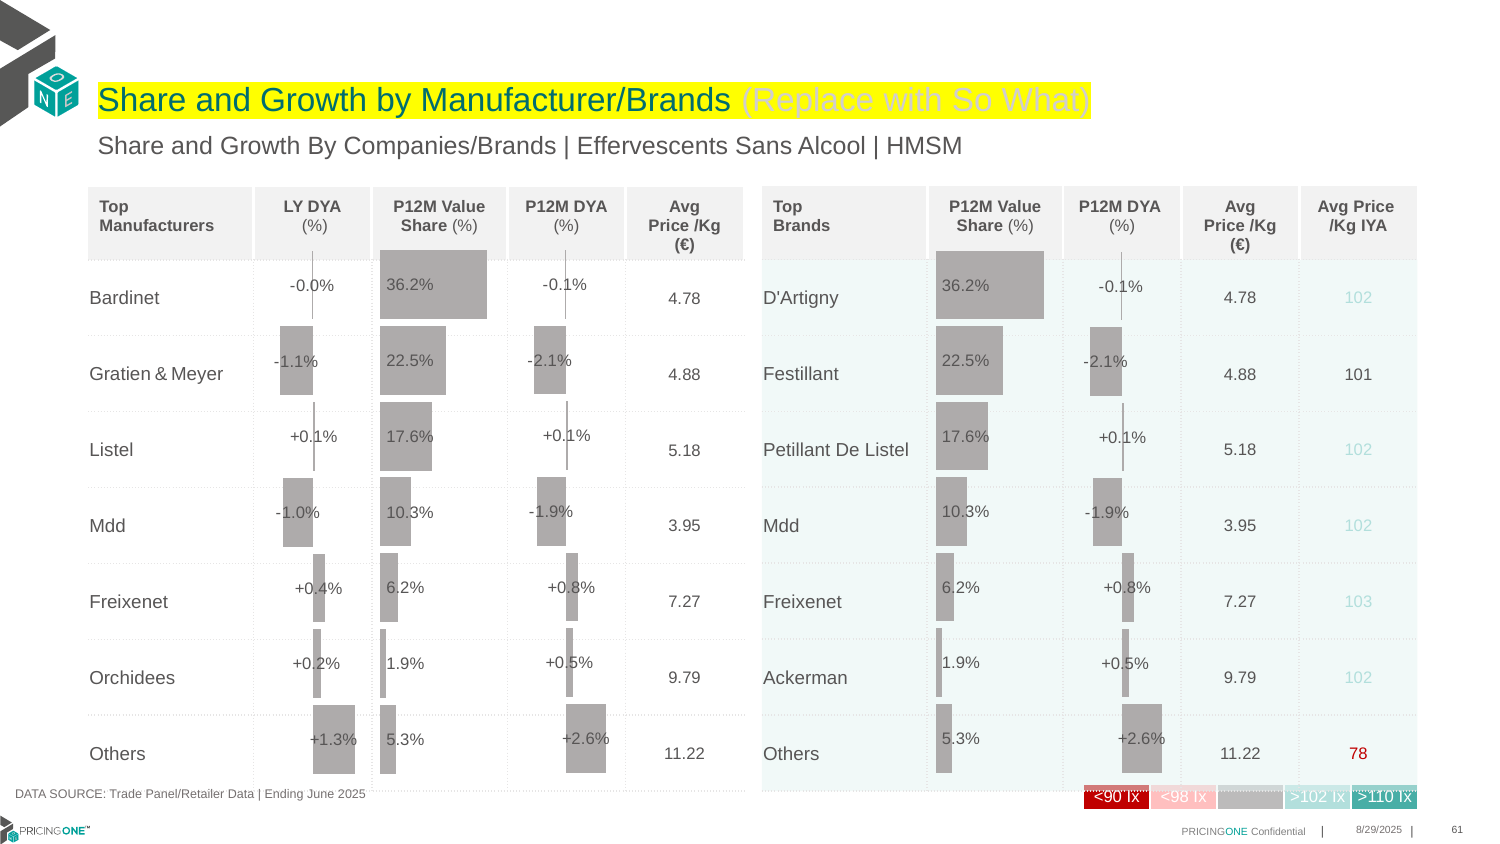

# Share and Growth by Manufacturer/Brands (Replace with So What)

Share and Growth By Companies/Brands | Effervescents Sans Alcool | HMSM
| Top Brands | P12M Value Share (%) | P12M DYA (%) | Avg Price /Kg (€) | Avg Price /Kg IYA |
| --- | --- | --- | --- | --- |
| D'Artigny |  |  | 4.78 | 102 |
| Festillant |  |  | 4.88 | 101 |
| Petillant De Listel |  |  | 5.18 | 102 |
| Mdd |  |  | 3.95 | 102 |
| Freixenet |  |  | 7.27 | 103 |
| Ackerman |  |  | 9.79 | 102 |
| Others |  |  | 11.22 | 78 |
| Top Manufacturers | LY DYA (%) | P12M Value Share (%) | P12M DYA (%) | Avg Price /Kg (€) |
| --- | --- | --- | --- | --- |
| Bardinet |  |  |  | 4.78 |
| Gratien & Meyer |  |  |  | 4.88 |
| Listel |  |  |  | 5.18 |
| Mdd |  |  |  | 3.95 |
| Freixenet |  |  |  | 7.27 |
| Orchidees |  |  |  | 9.79 |
| Others |  |  |  | 11.22 |

### Chart

| Category | Share DYA P12M |
|---|---|
| None | -0.0008188049120350094 |

### Chart

| Category | Value Share P12M |
|---|---|
| None | 0.36237324441411506 |

### Chart

| Category | Share DYA LY |
|---|---|
| None | -0.0004175353210803534 |

### Chart

| Category | Value Share |
|---|---|
| None | 0.36237324441411506 |

### Chart

| Category | Share DYA |
|---|---|
| None | -0.0008188049120350094 |
DATA SOURCE: Trade Panel/Retailer Data | Ending June 2025
| <90 Ix | <98 Ix |  | >102 Ix | >110 Ix |
| --- | --- | --- | --- | --- |

8/29/2025
61